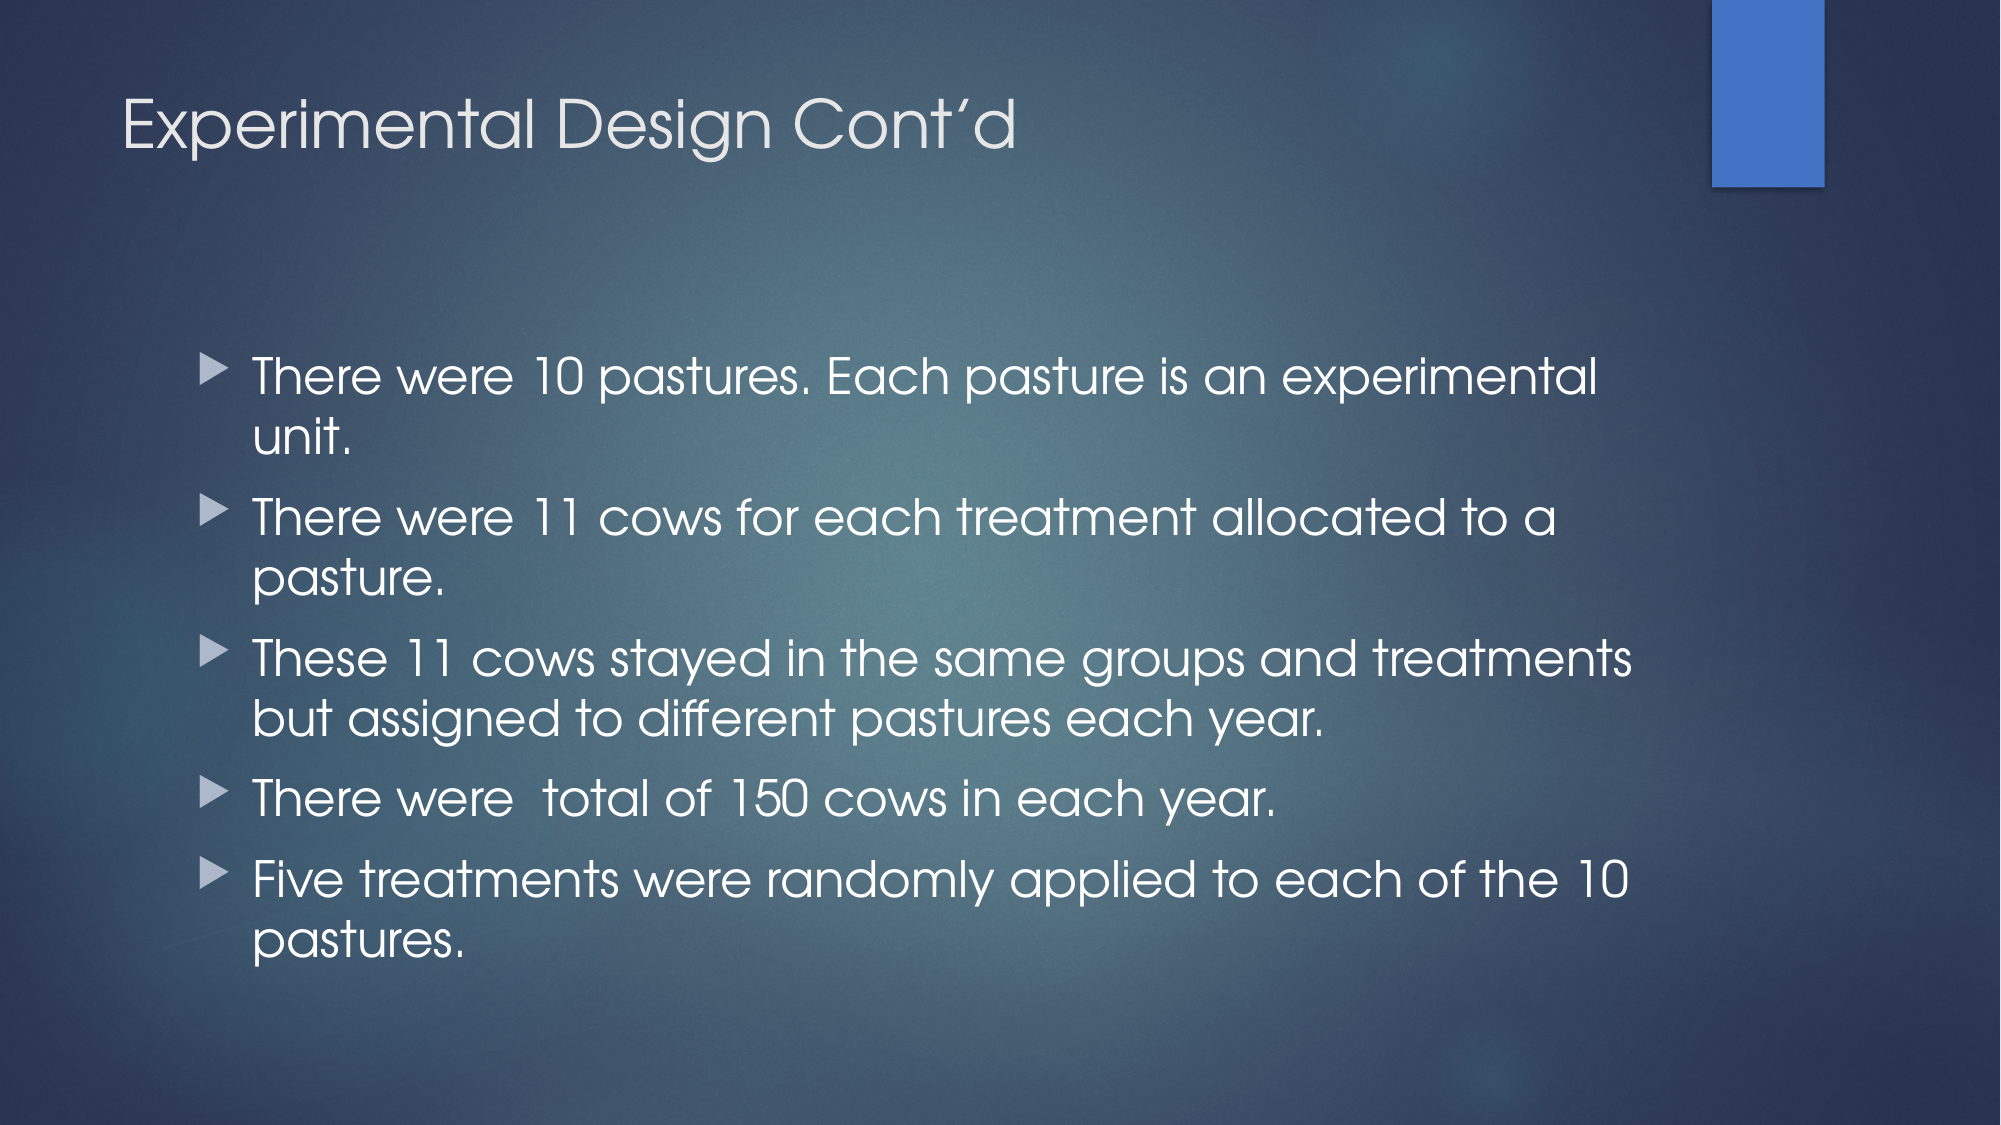

# Experimental Design Cont’d
There were 10 pastures. Each pasture is an experimental unit.
There were 11 cows for each treatment allocated to a pasture.
These 11 cows stayed in the same groups and treatments but assigned to different pastures each year.
There were  total of 150 cows in each year.
Five treatments were randomly applied to each of the 10 pastures.